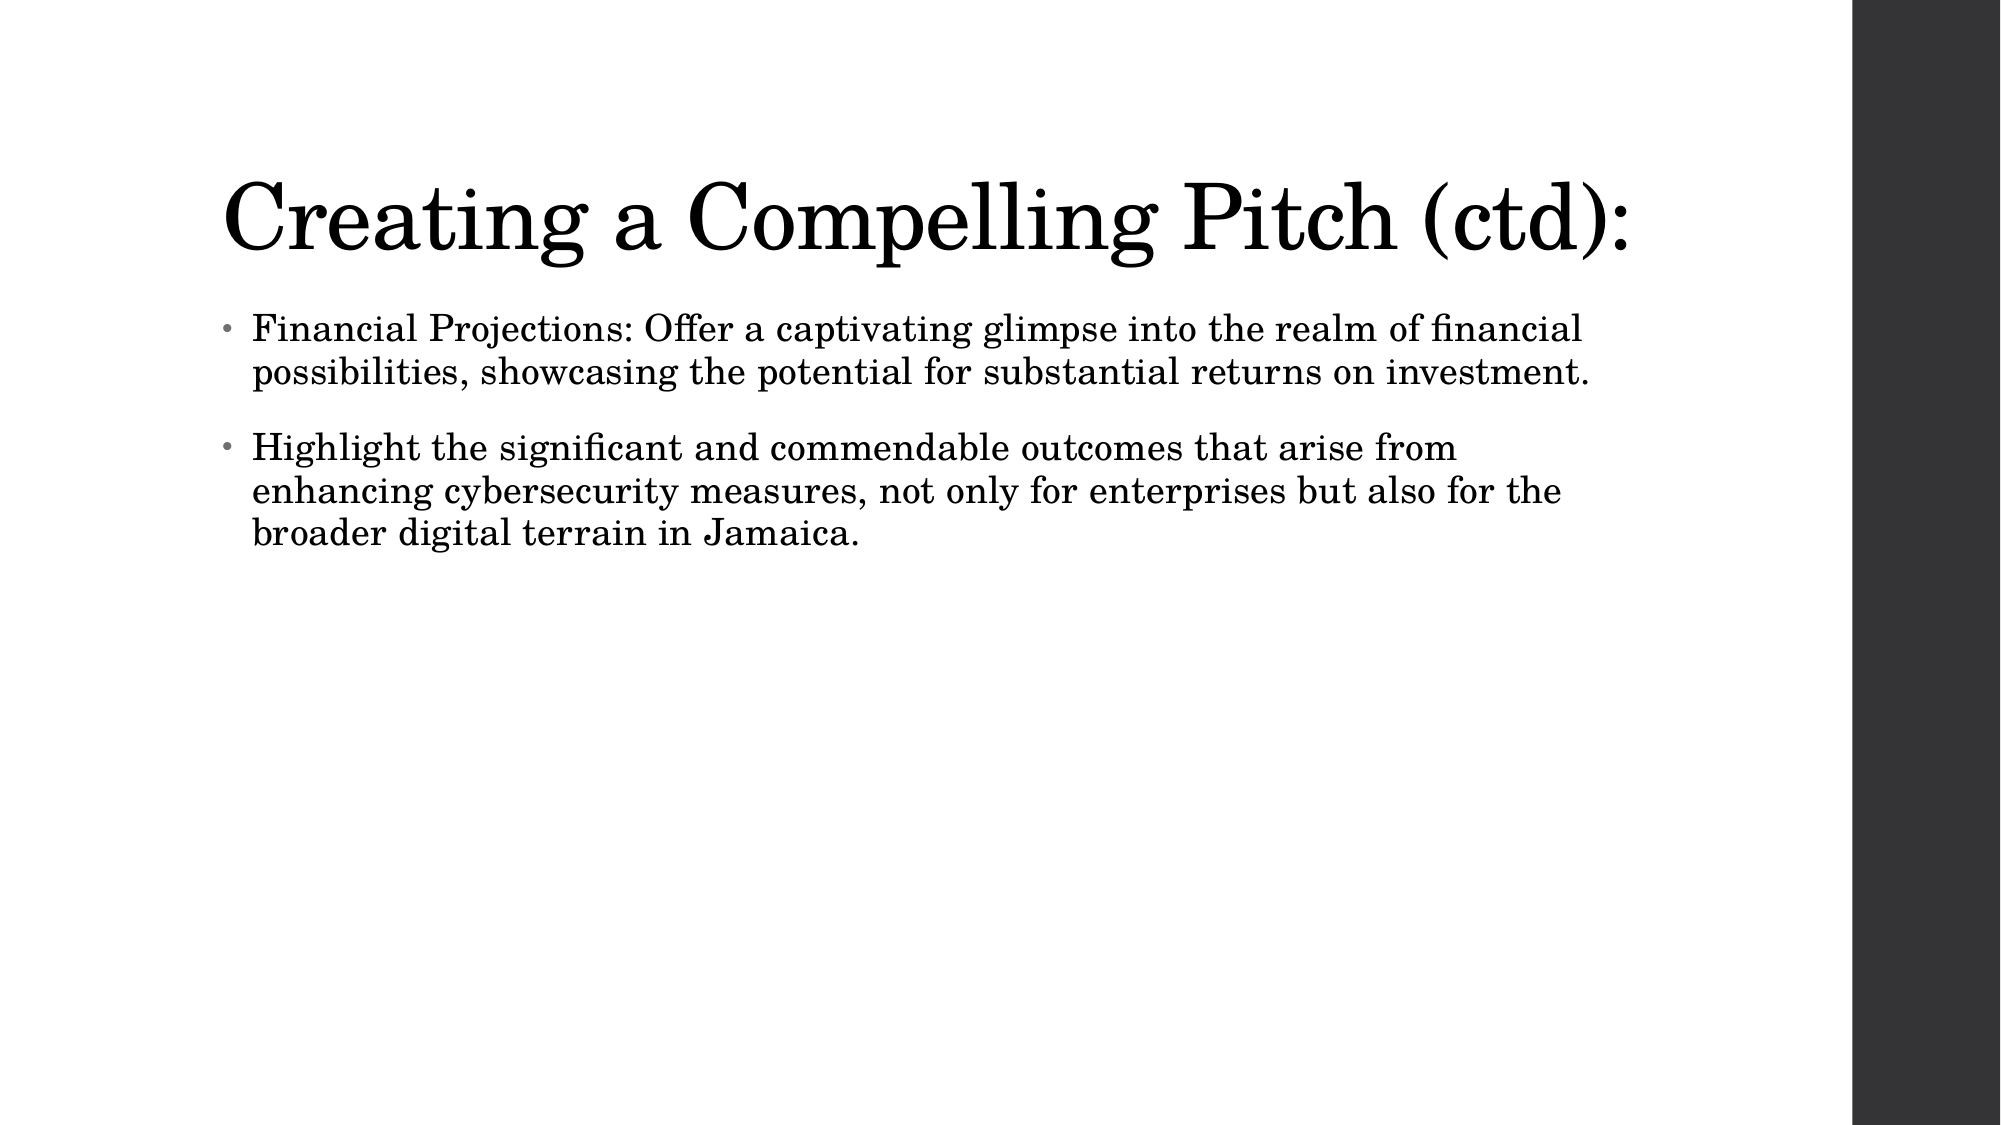

# Creating a Compelling Pitch (ctd):
Financial Projections: Offer a captivating glimpse into the realm of financial possibilities, showcasing the potential for substantial returns on investment.
Highlight the significant and commendable outcomes that arise from enhancing cybersecurity measures, not only for enterprises but also for the broader digital terrain in Jamaica.